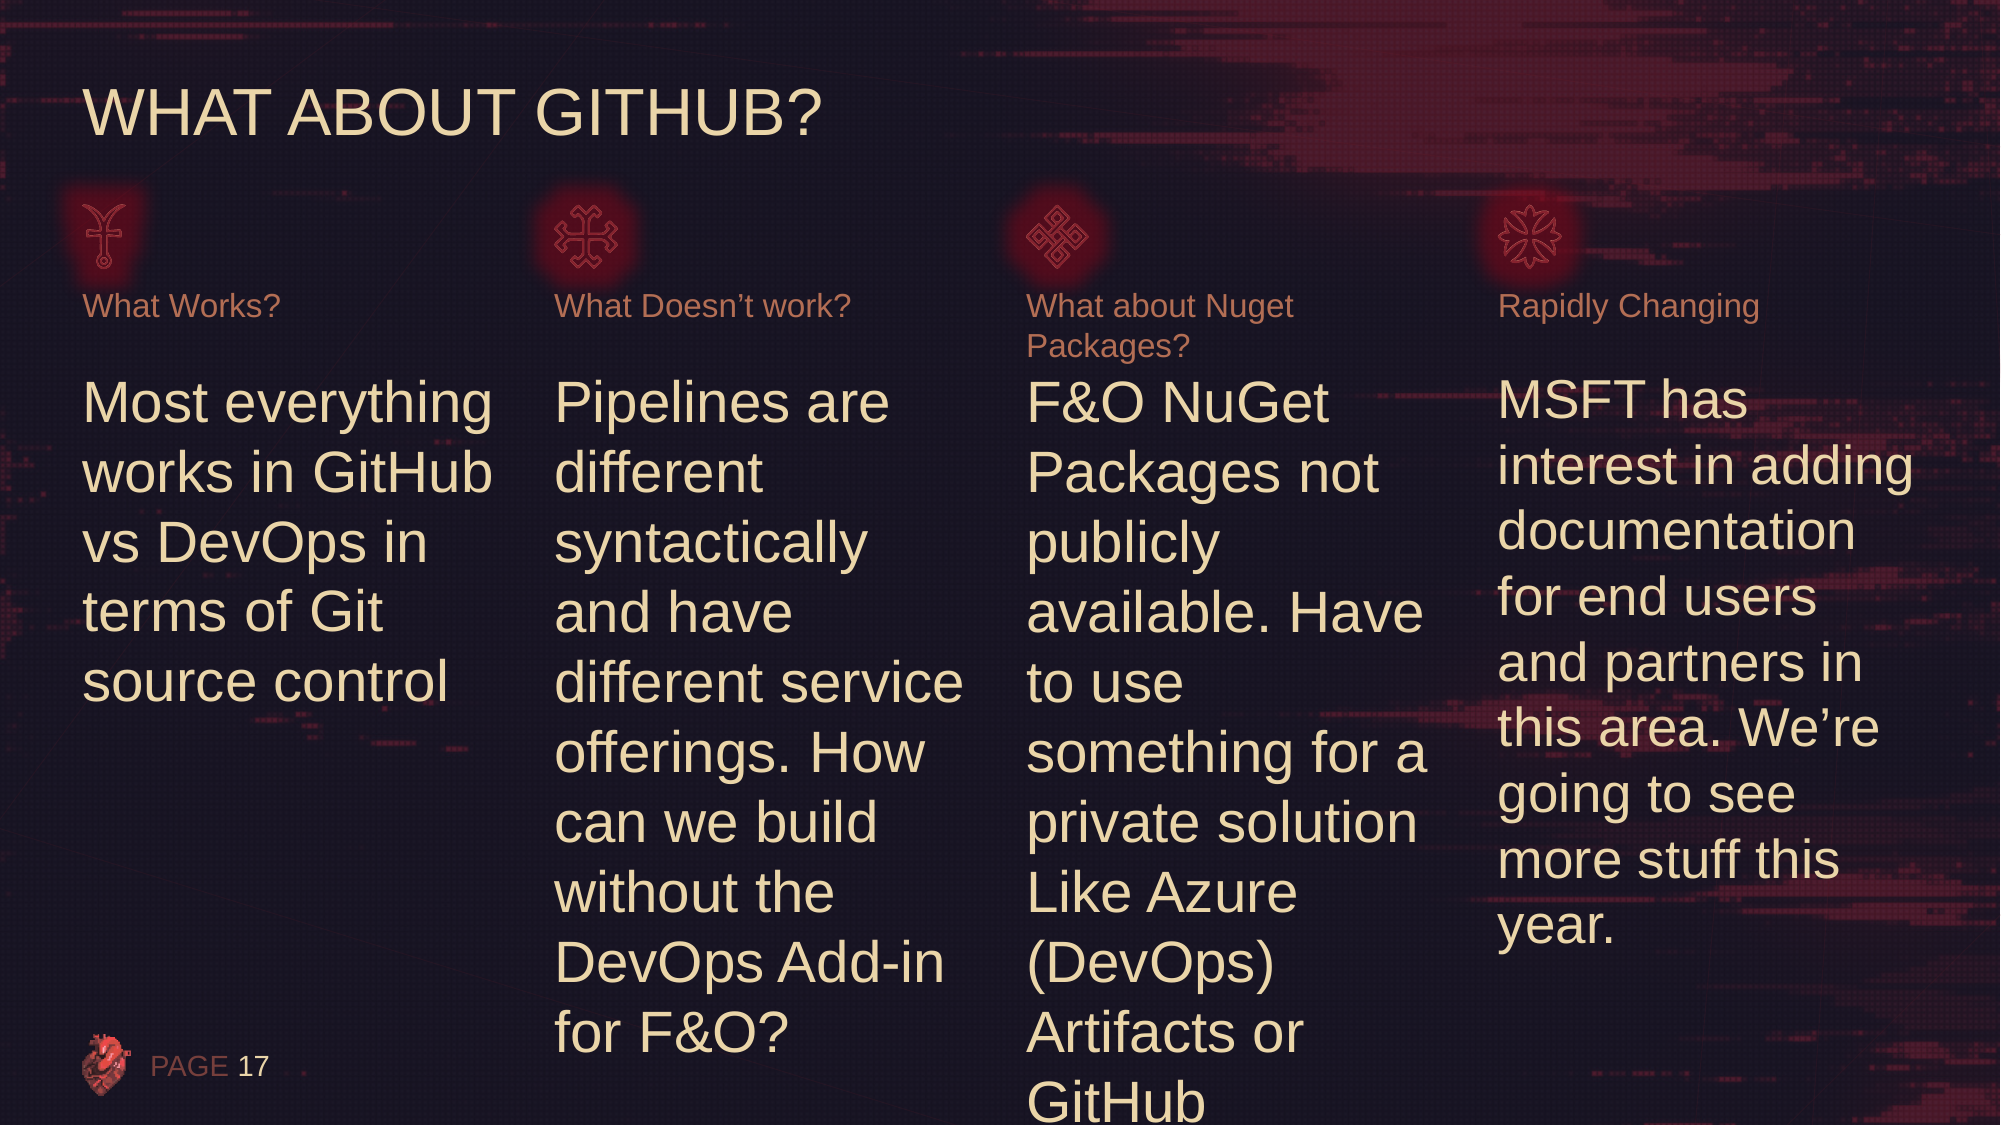

# What about GitHub?
What Works?
What Doesn’t work?
What about Nuget Packages?
Rapidly Changing
Most everything works in GitHub vs DevOps in terms of Git source control
Pipelines are different syntactically and have different service offerings. How can we build without the DevOps Add-in for F&O?
F&O NuGet Packages not publicly available. Have to use something for a private solution Like Azure (DevOps) Artifacts or GitHub Packages
MSFT has interest in adding documentation for end users and partners in this area. We’re going to see more stuff this year.
PAGE 17